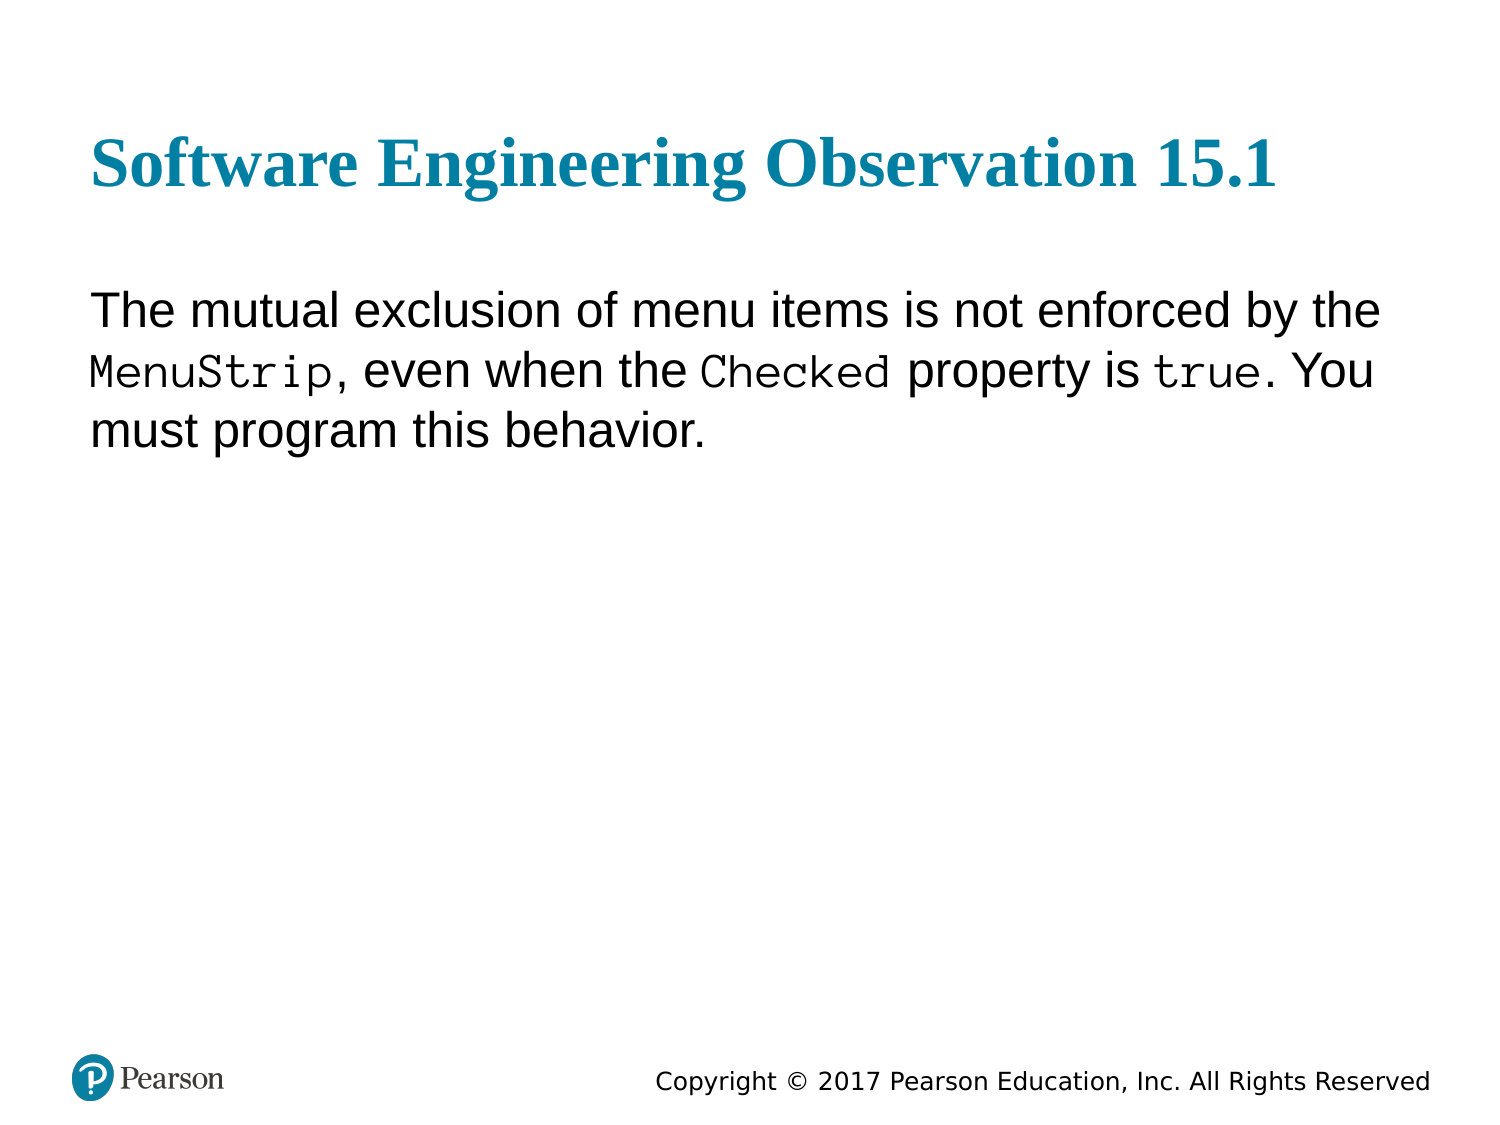

# Software Engineering Observation 15.1
The mutual exclusion of menu items is not enforced by the MenuStrip, even when the Checked property is true. You must program this behavior.